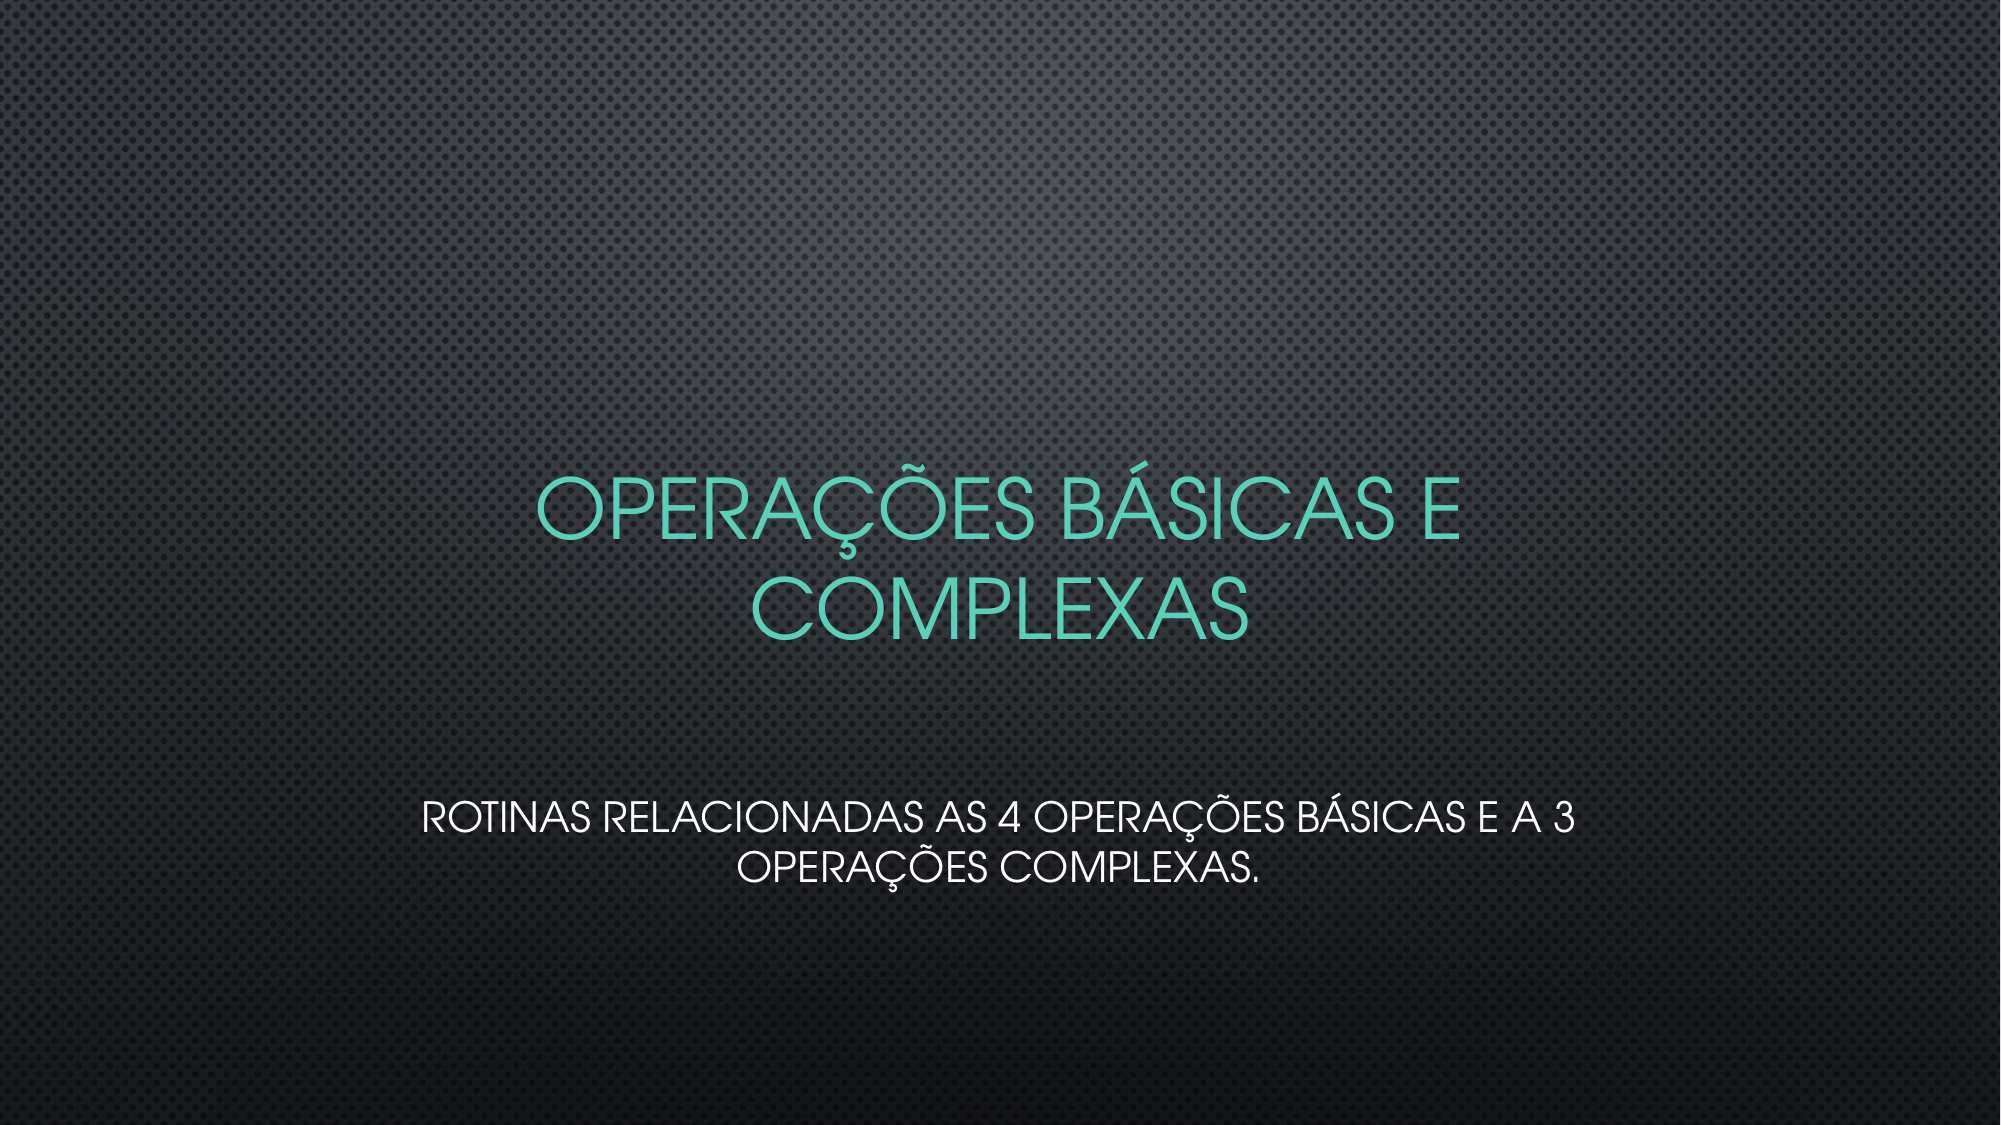

# Operações básicas e complexas
Rotinas relacionadas as 4 operações básicas e a 3 operações complexas.